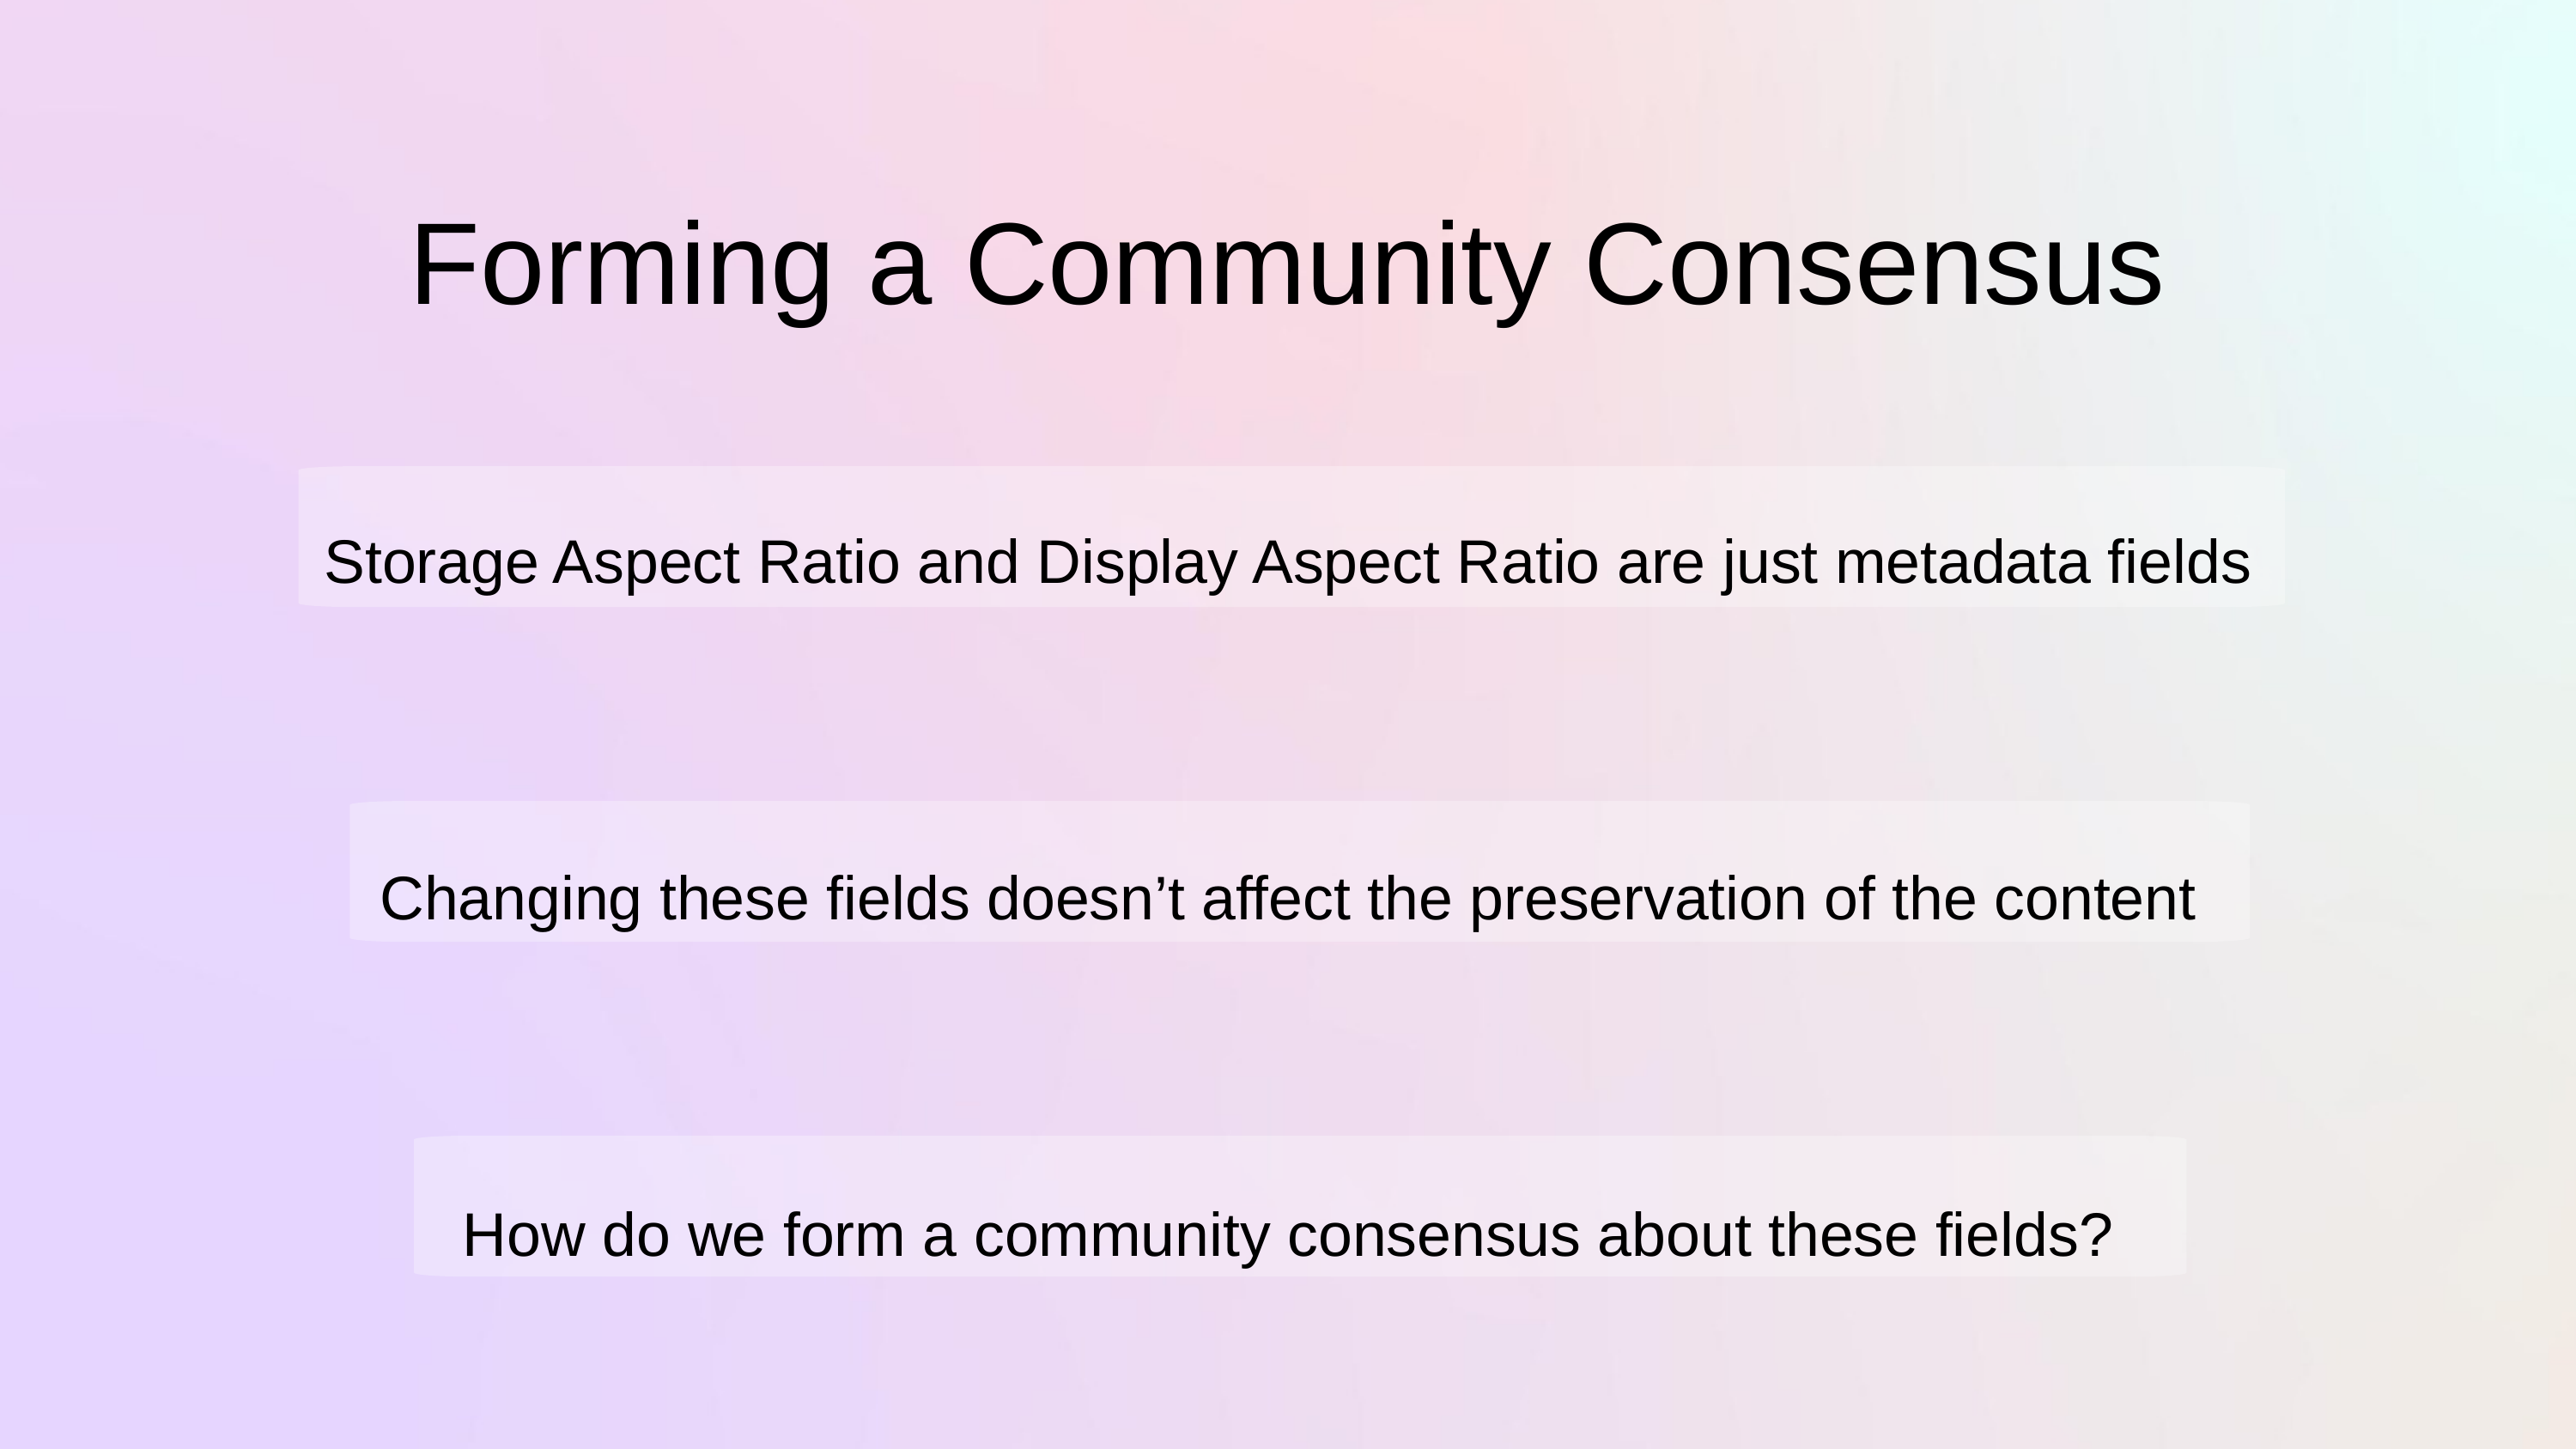

Forming a Community Consensus

Storage Aspect Ratio and Display Aspect Ratio are just metadata fields

Changing these fields doesn’t affect the preservation of the content

How do we form a community consensus about these fields?